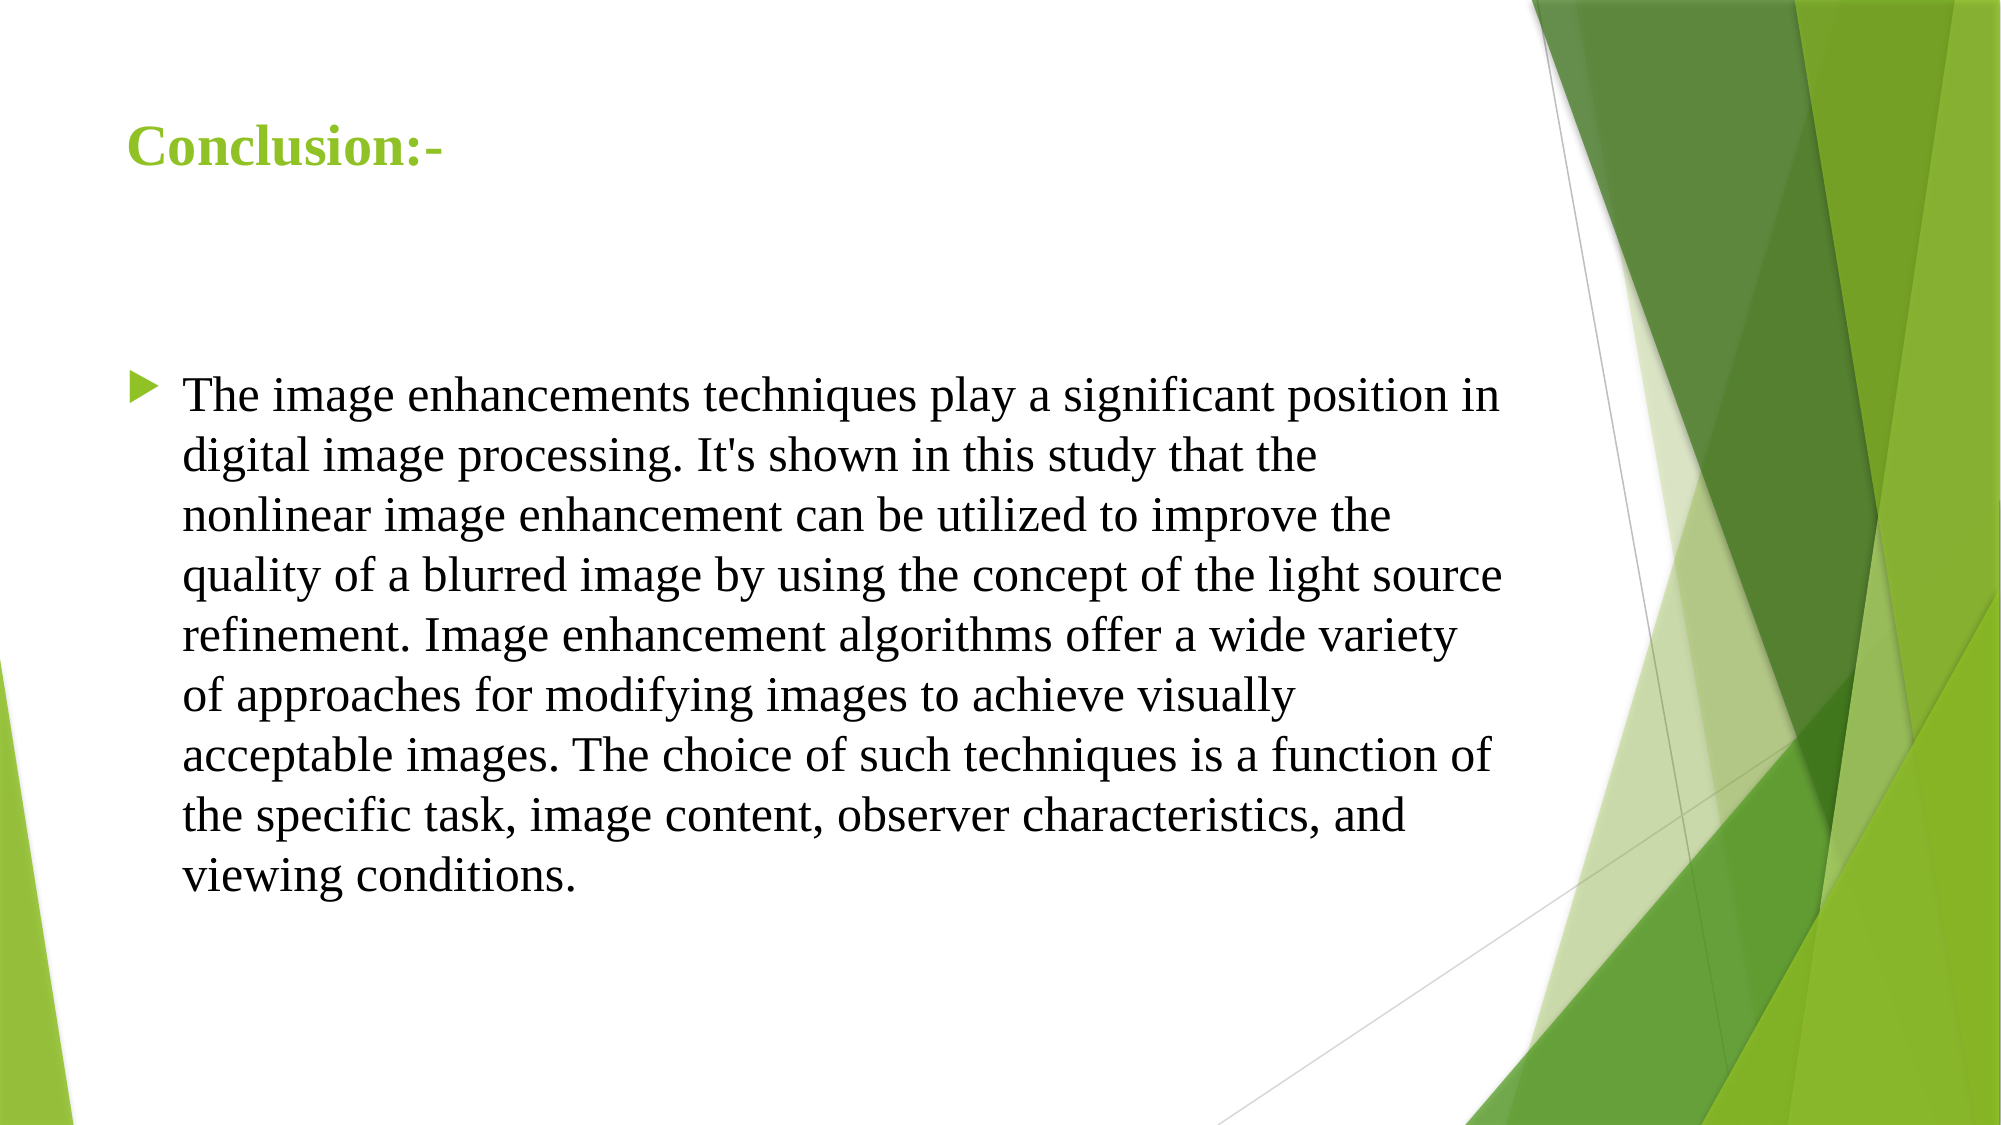

# Conclusion:-
The image enhancements techniques play a significant position in digital image processing. It's shown in this study that the nonlinear image enhancement can be utilized to improve the quality of a blurred image by using the concept of the light source refinement. Image enhancement algorithms offer a wide variety of approaches for modifying images to achieve visually acceptable images. The choice of such techniques is a function of the specific task, image content, observer characteristics, and viewing conditions.